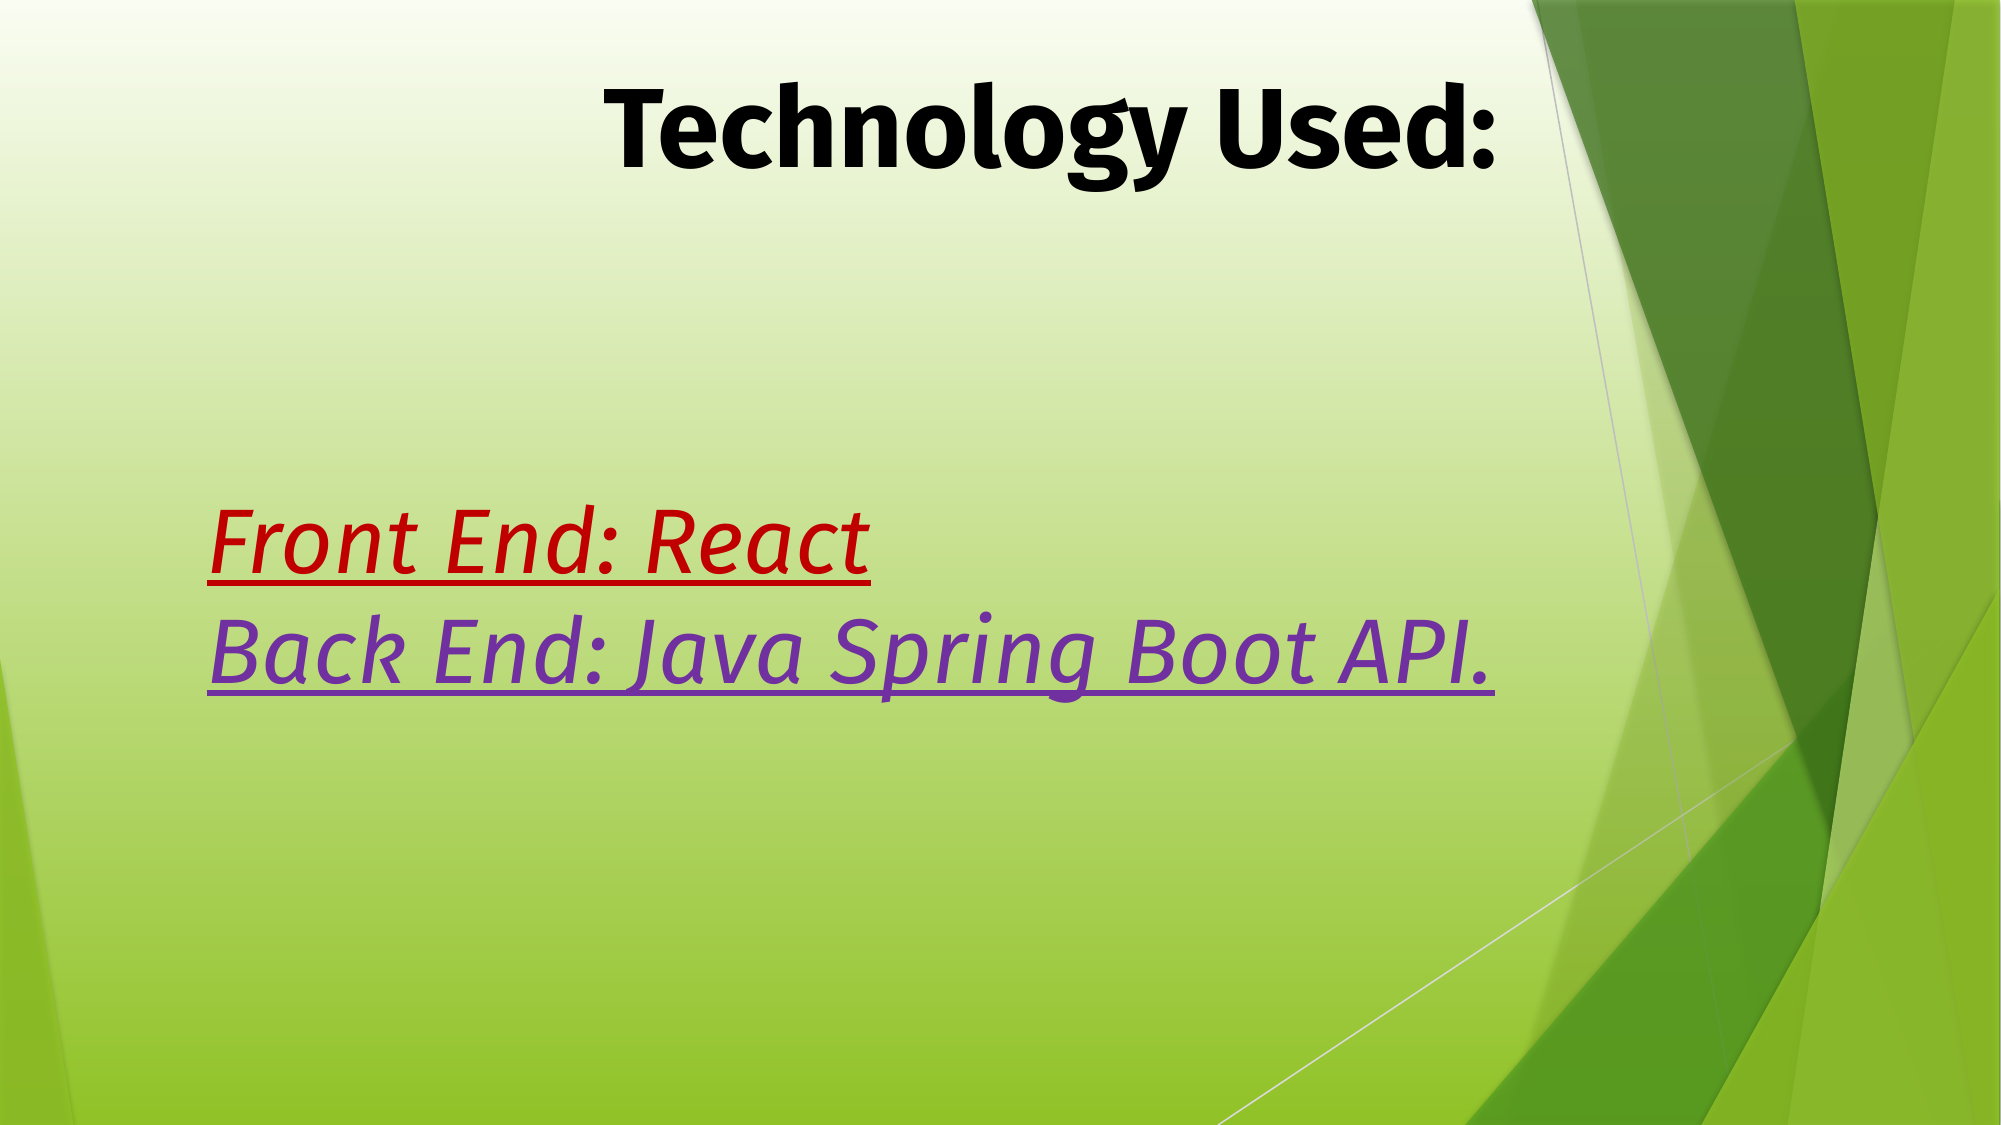

Technology Used:
Front End: React
Back End: Java Spring Boot API.